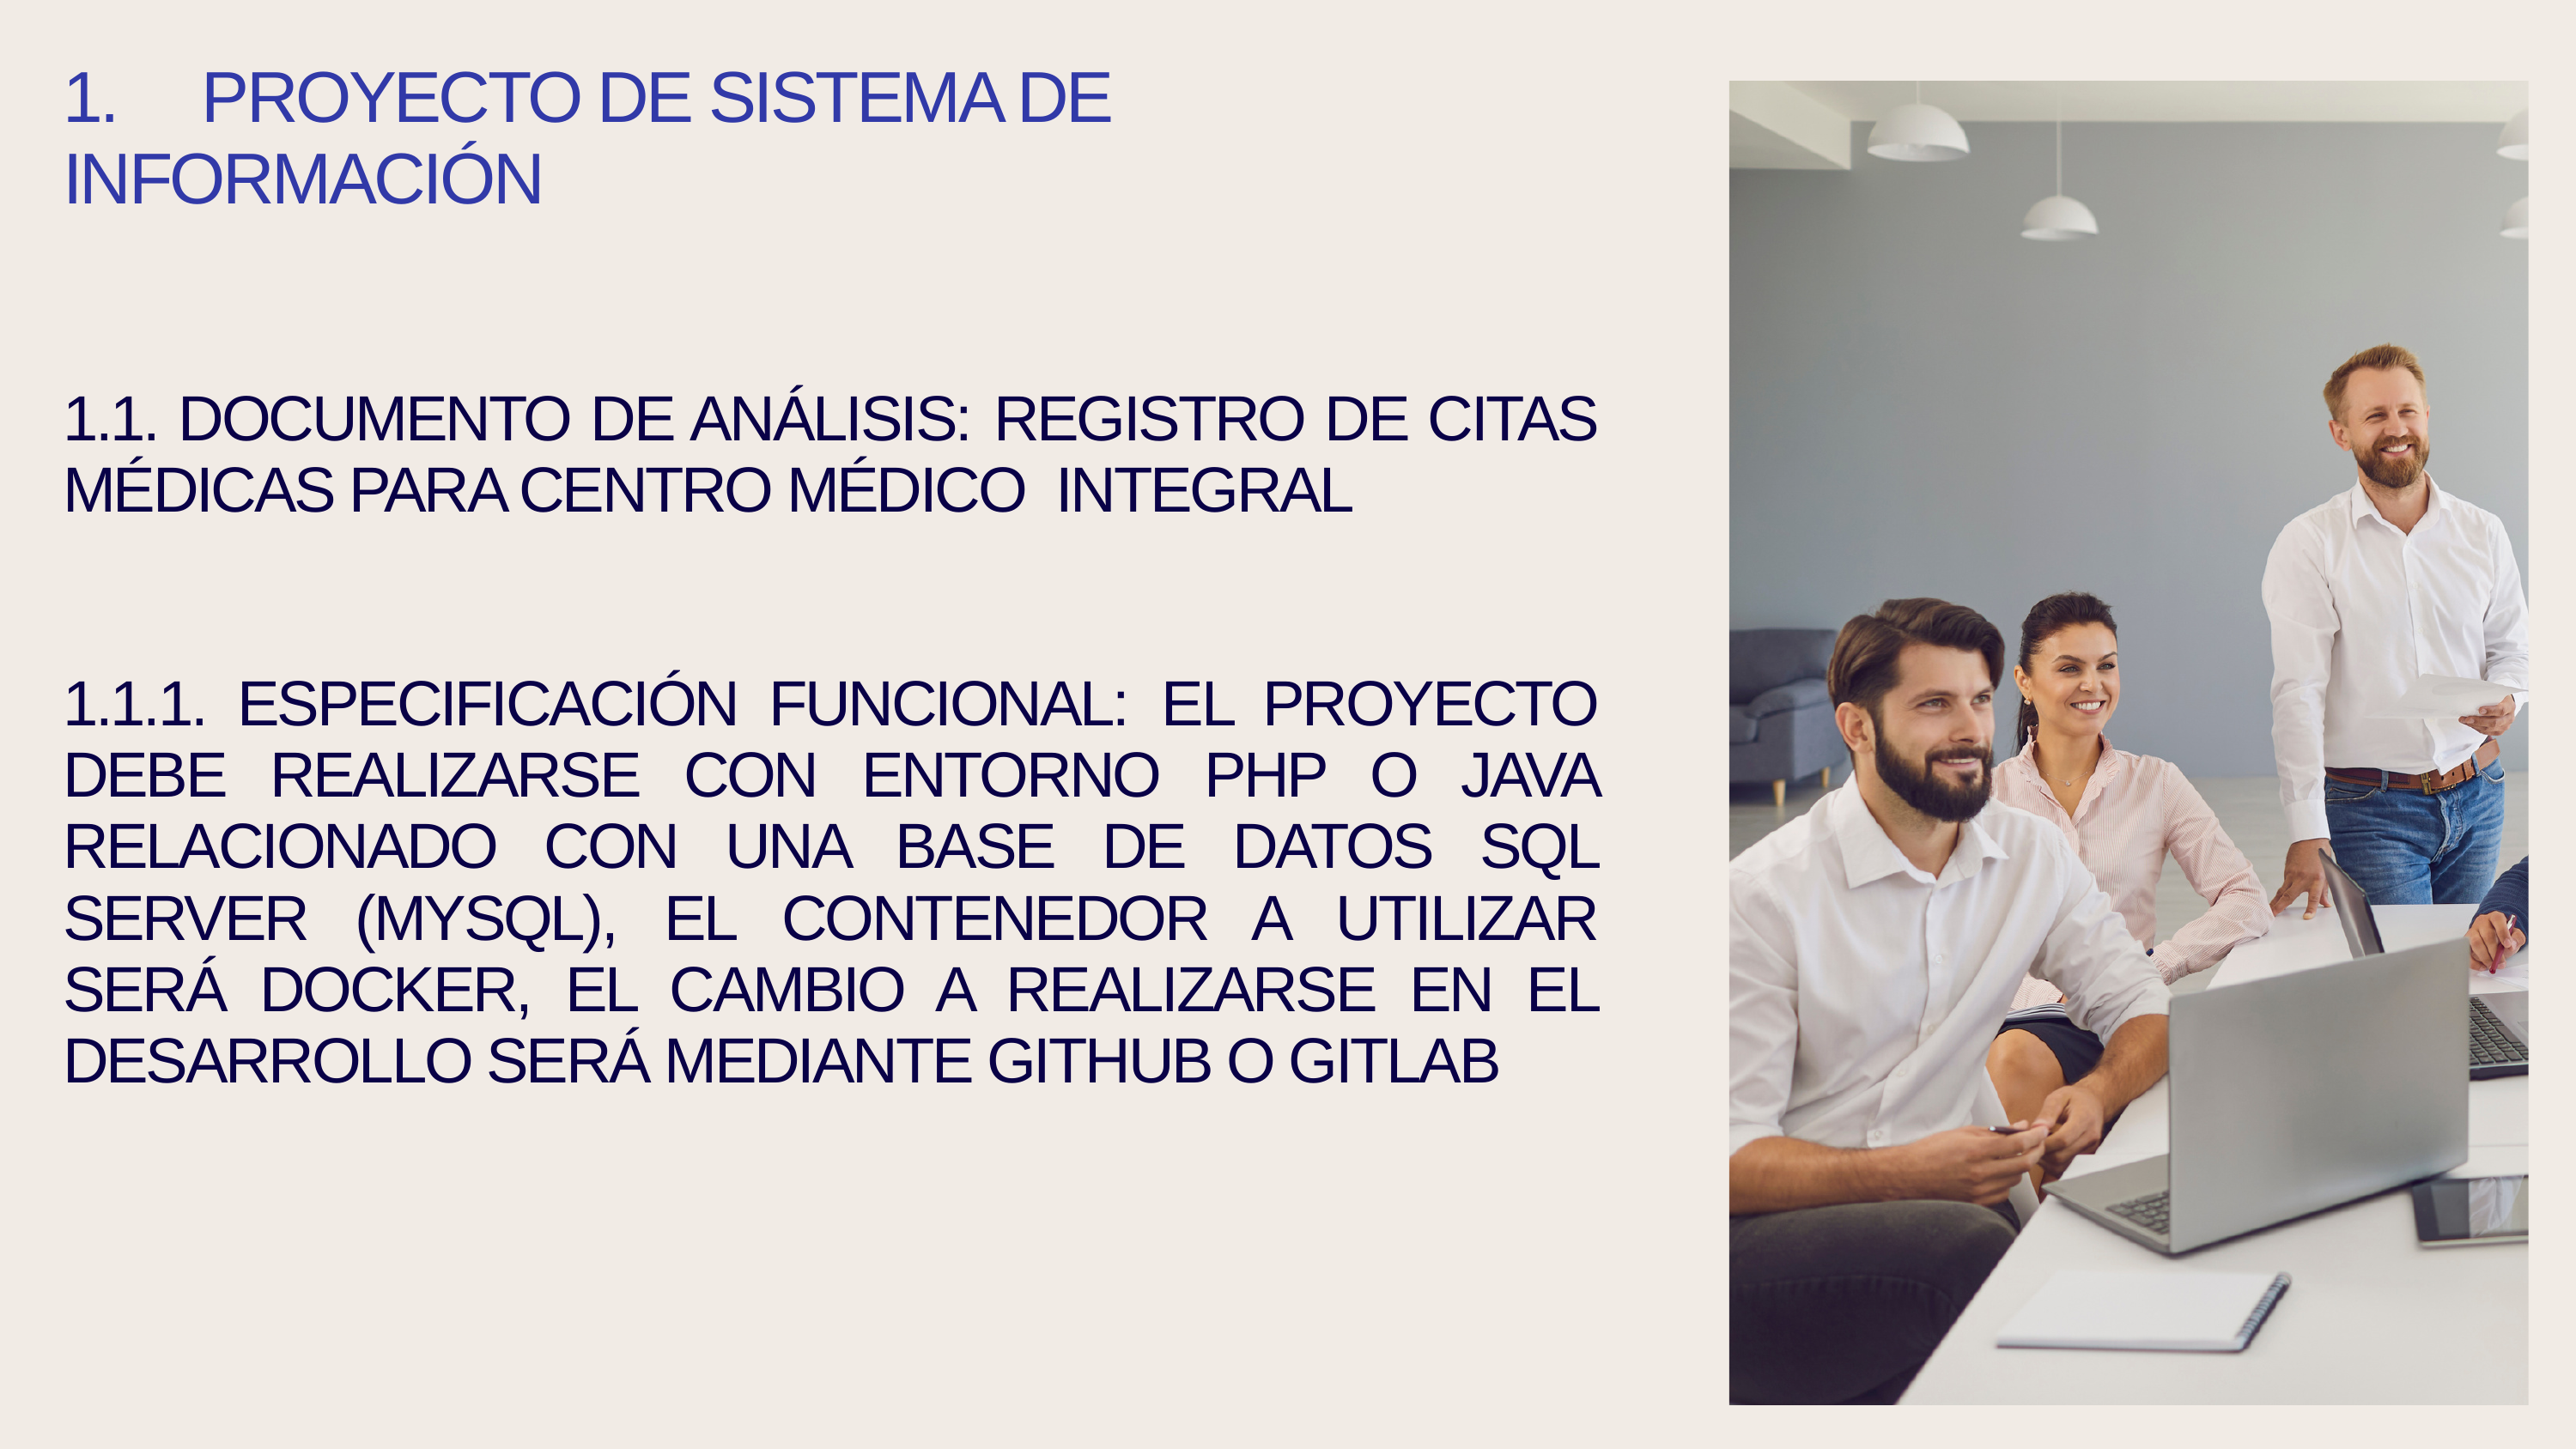

1.     PROYECTO DE SISTEMA DE INFORMACIÓN

1.1. DOCUMENTO DE ANÁLISIS: REGISTRO DE CITAS MÉDICAS PARA CENTRO MÉDICO  INTEGRAL

1.1.1. ESPECIFICACIÓN FUNCIONAL: EL PROYECTO DEBE REALIZARSE CON ENTORNO PHP O JAVA RELACIONADO CON UNA BASE DE DATOS SQL SERVER (MYSQL), EL CONTENEDOR A UTILIZAR SERÁ DOCKER, EL CAMBIO A REALIZARSE EN EL DESARROLLO SERÁ MEDIANTE GITHUB O GITLAB